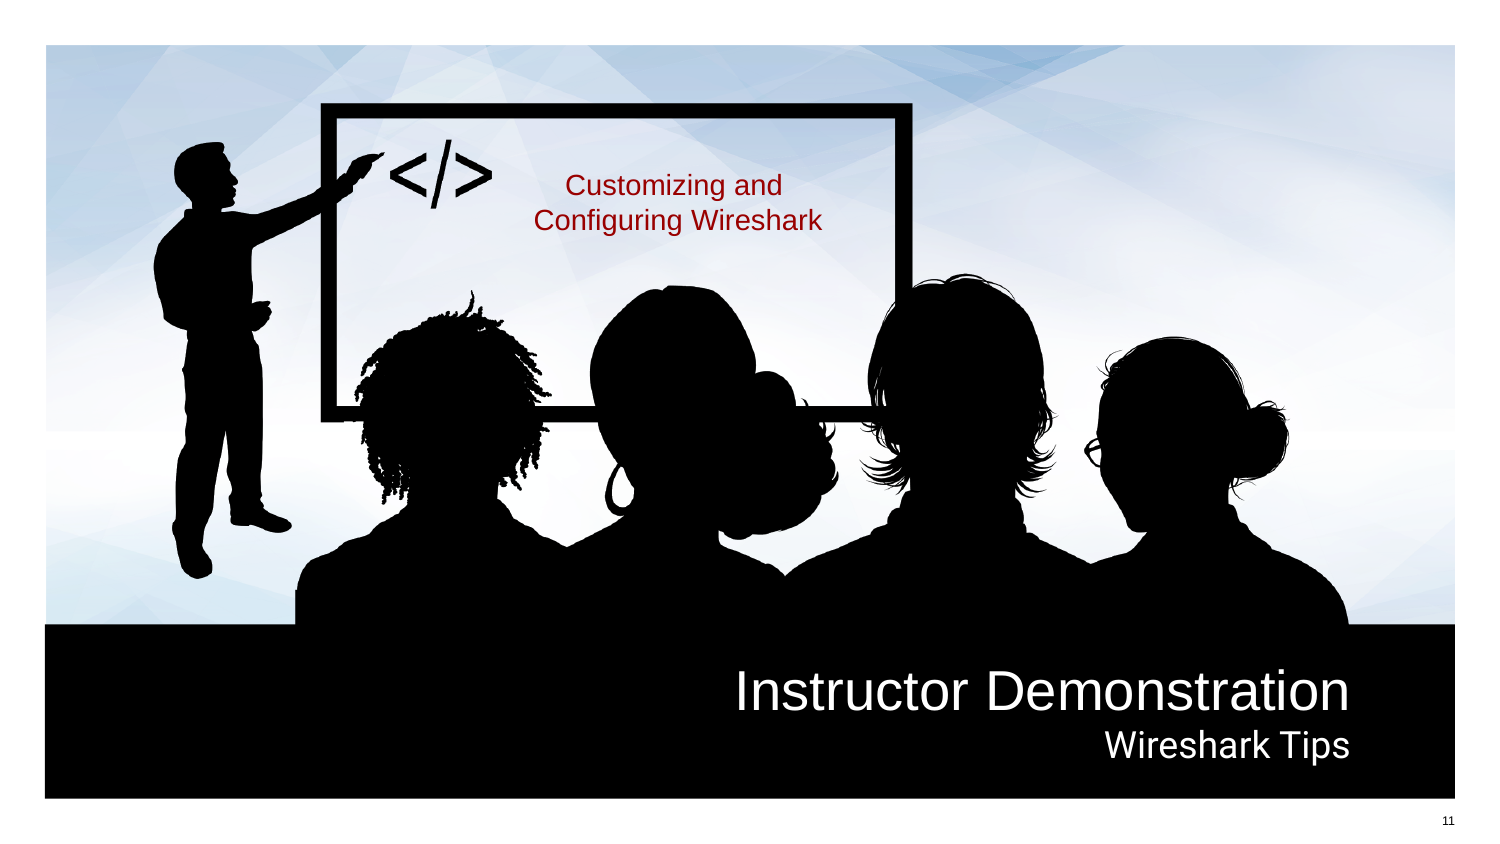

Customizing and
Configuring Wireshark
# Wireshark Tips

11